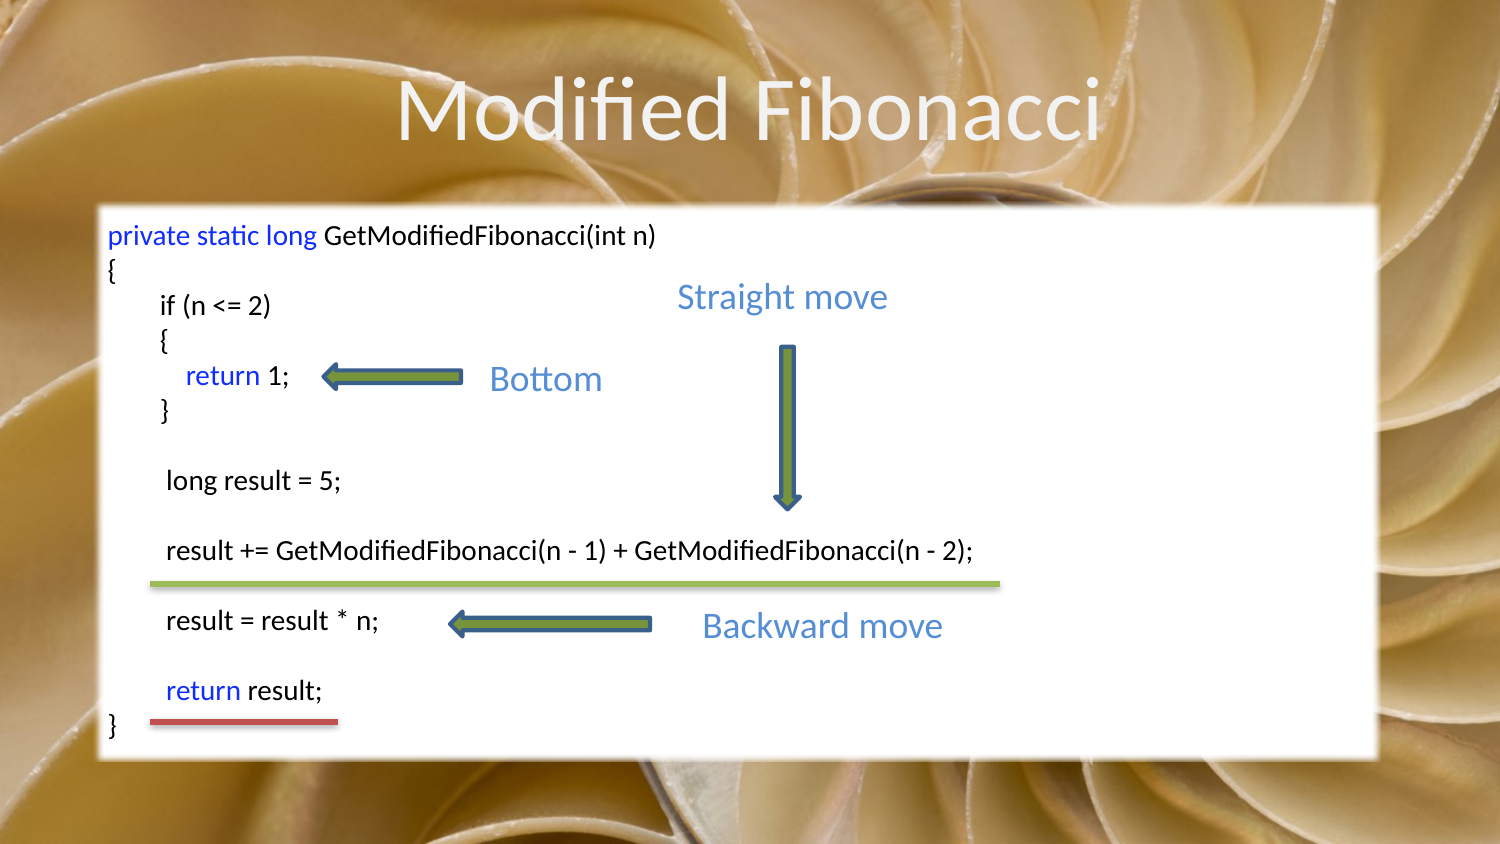

# Modified Fibonacci

private static long GetModifiedFibonacci(int n)
{
        if (n <= 2)
        {
            return 1;
        }

         long result = 5;

         result += GetModifiedFibonacci(n - 1) + GetModifiedFibonacci(n - 2);

         result = result * n;

         return result;
}
Straight move
Bottom

Backward move